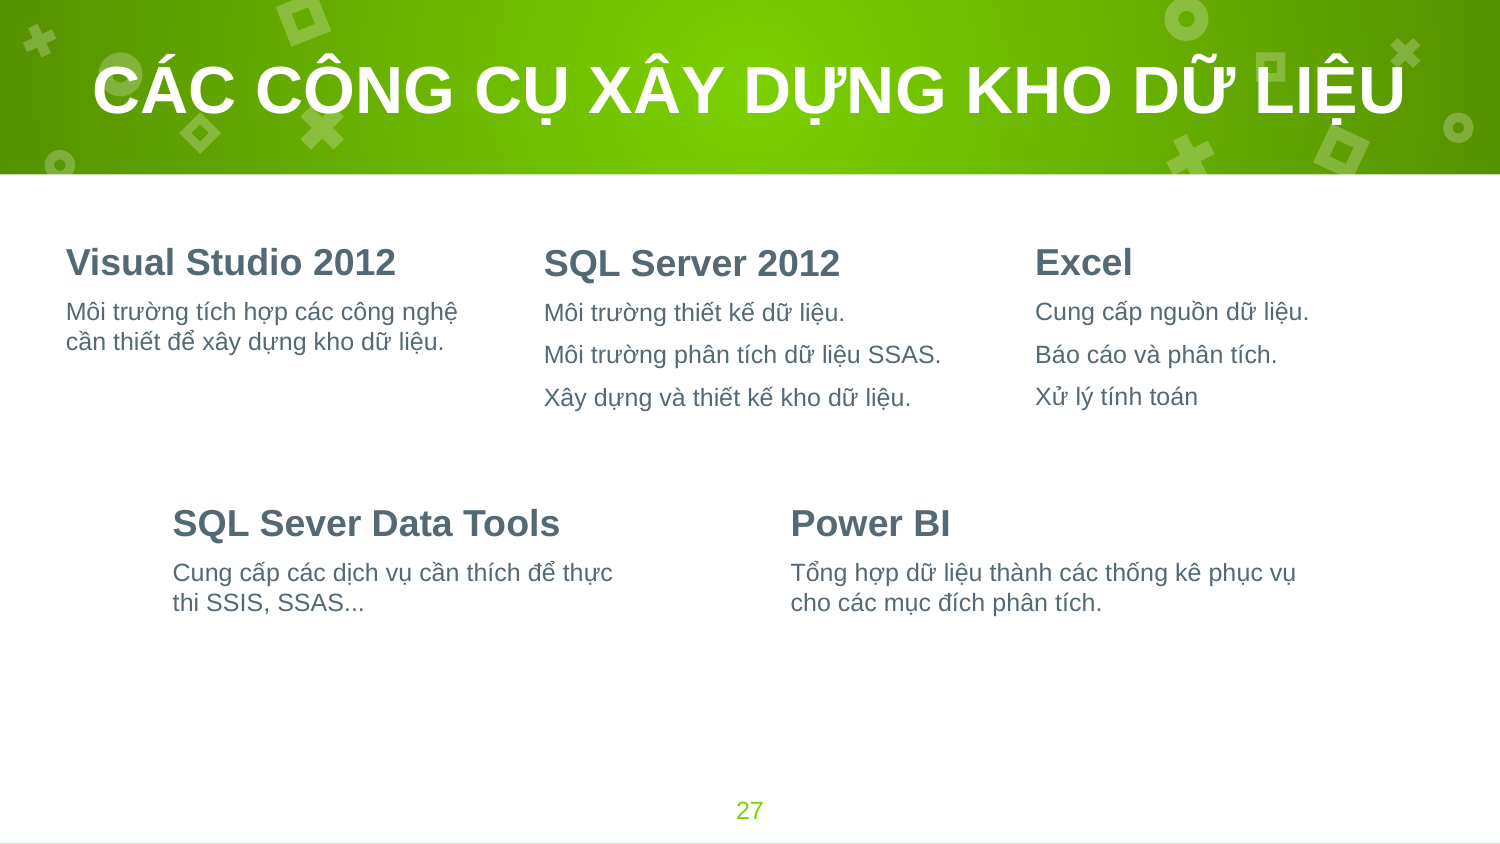

# CÁC CÔNG CỤ XÂY DỰNG KHO DỮ LIỆU
Visual Studio 2012
Môi trường tích hợp các công nghệ cần thiết để xây dựng kho dữ liệu.

Excel
Cung cấp nguồn dữ liệu.
Báo cáo và phân tích.
Xử lý tính toán

SQL Server 2012
Môi trường thiết kế dữ liệu.
Môi trường phân tích dữ liệu SSAS.
Xây dựng và thiết kế kho dữ liệu.
SQL Sever Data Tools
Cung cấp các dịch vụ cần thích để thực thi SSIS, SSAS...
Power BI
Tổng hợp dữ liệu thành các thống kê phục vụ cho các mục đích phân tích.

27